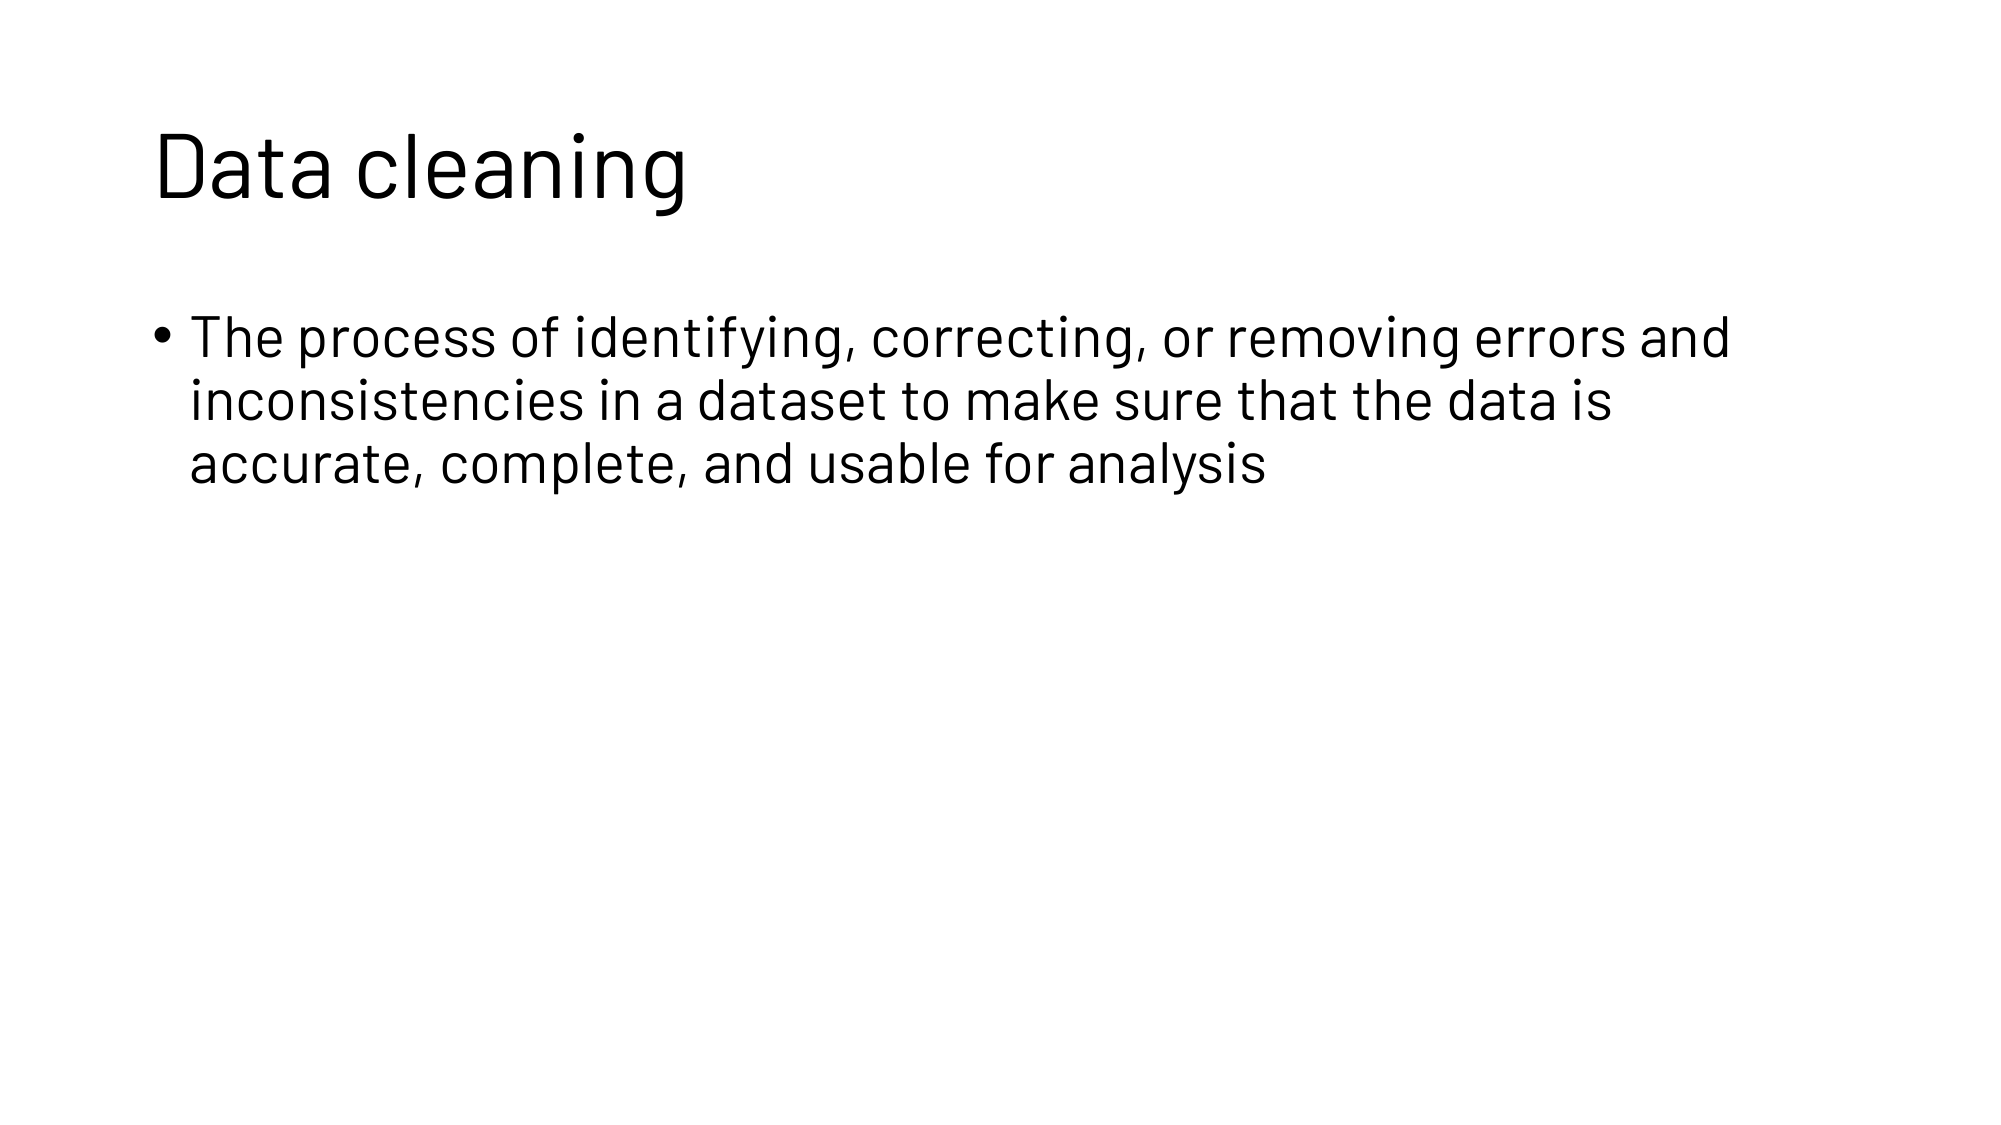

# Data cleaning
The process of identifying, correcting, or removing errors and inconsistencies in a dataset to make sure that the data is accurate, complete, and usable for analysis